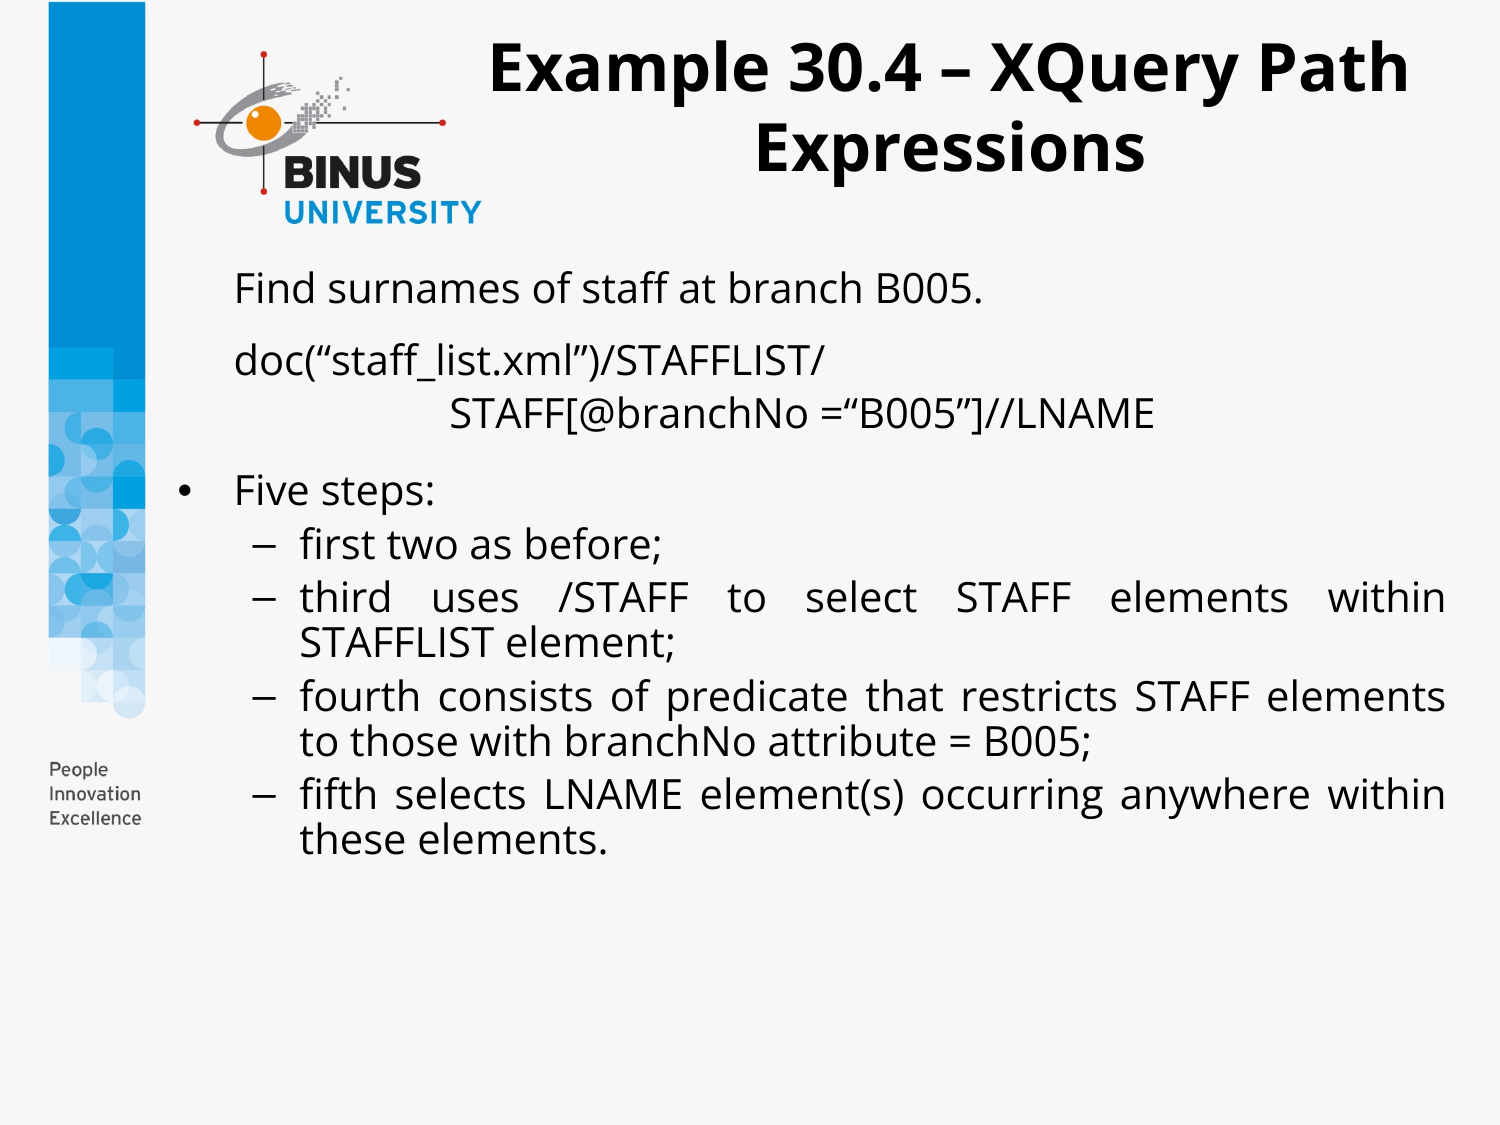

Example 30.4 – XQuery Path Expressions
	Find surnames of staff at branch B005.

	doc(“staff_list.xml”)/STAFFLIST/
		STAFF[@branchNo =“B005”]//LNAME

Five steps:
first two as before;
third uses /STAFF to select STAFF elements within STAFFLIST element;
fourth consists of predicate that restricts STAFF elements to those with branchNo attribute = B005;
fifth selects LNAME element(s) occurring anywhere within these elements.